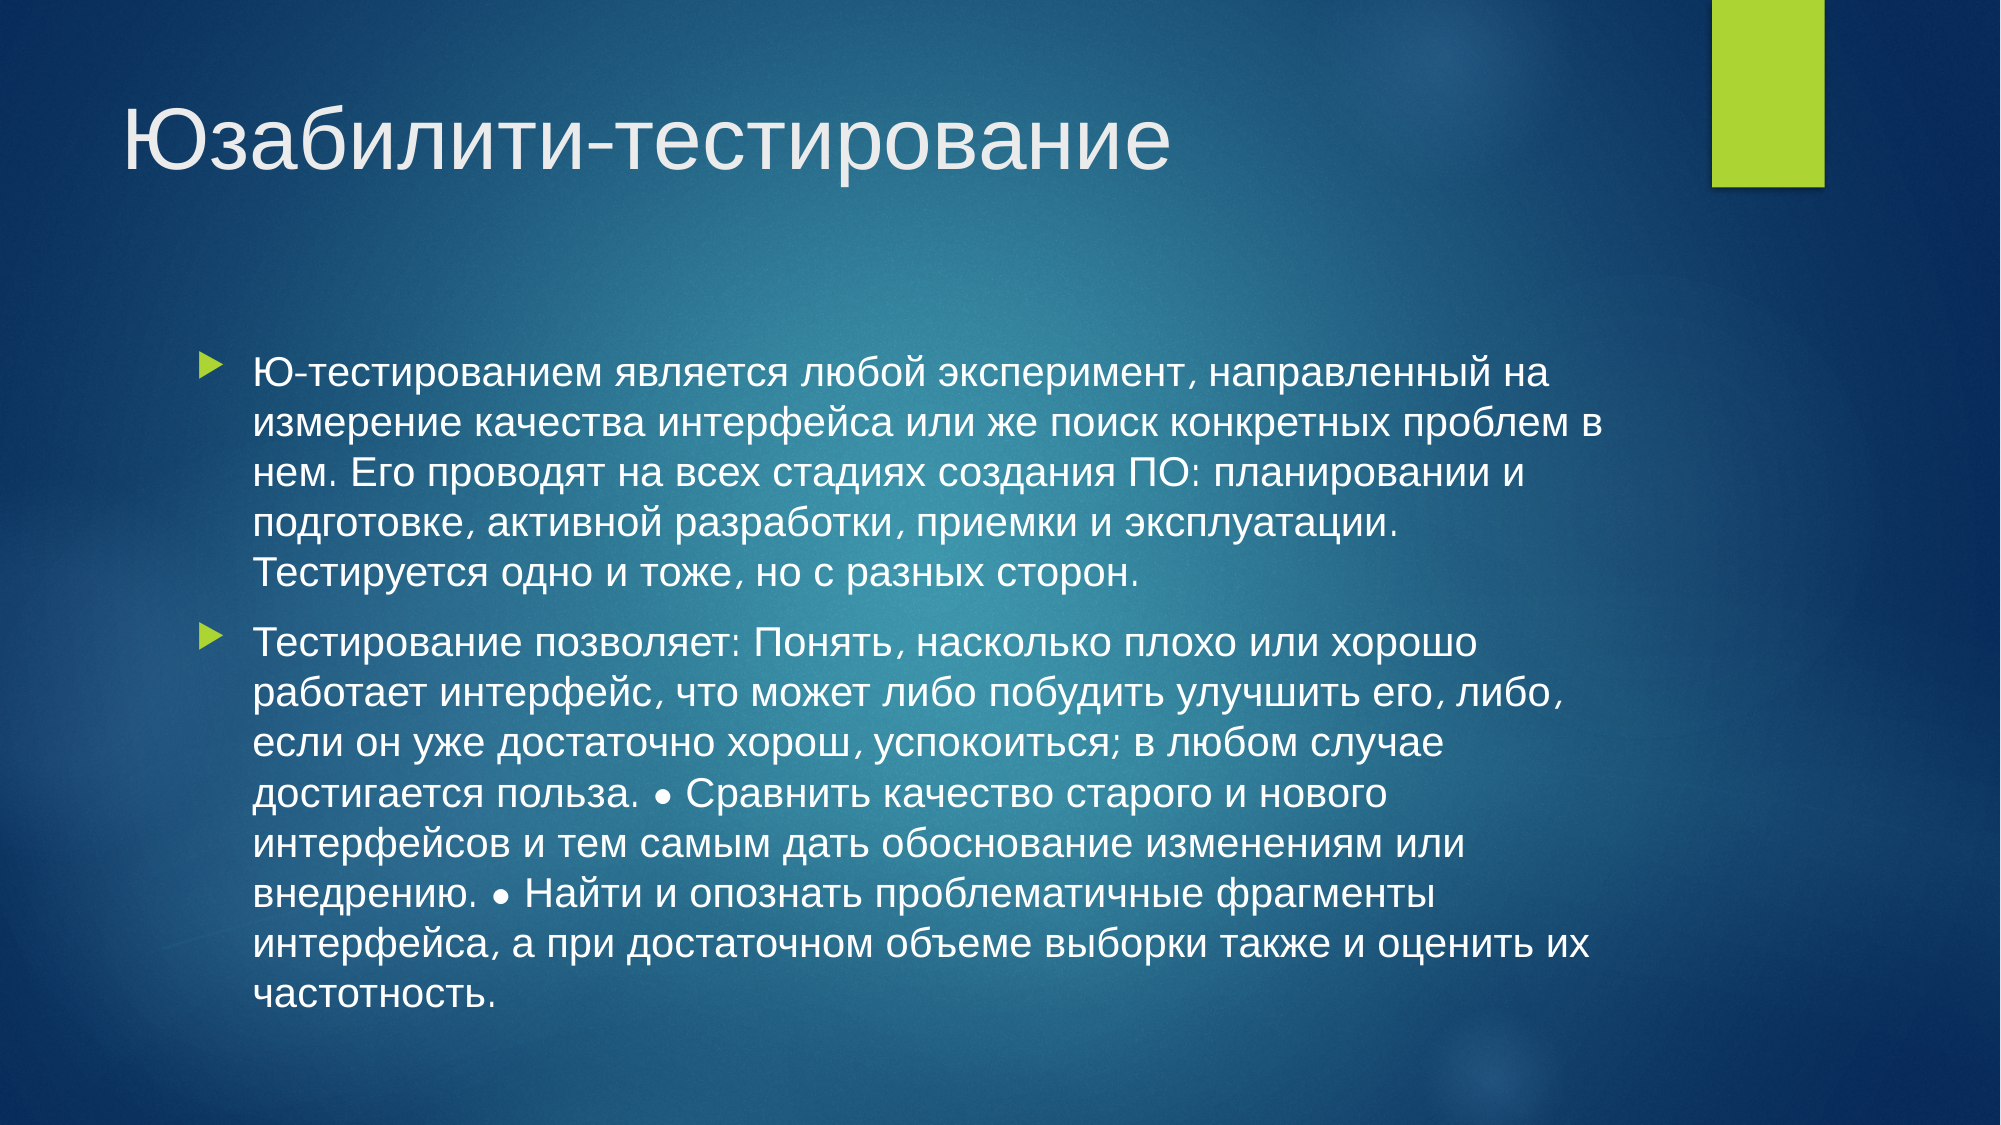

# Юзабилити-тестирование
Ю-тестированием является любой эксперимент, направленный на измерение качества интерфейса или же поиск конкретных проблем в нем. Его проводят на всех стадиях создания ПО: планировании и подготовке, активной разработки, приемки и эксплуатации. Тестируется одно и тоже, но с разных сторон.
Тестирование позволяет: Понять, насколько плохо или хорошо работает интерфейс, что может либо побудить улучшить его, либо, если он уже достаточно хорош, успокоиться; в любом случае достигается польза. • Сравнить качество старого и нового интерфейсов и тем самым дать обоснование изменениям или внедрению. • Найти и опознать проблематичные фрагменты интерфейса, а при достаточном объеме выборки также и оценить их частотность.